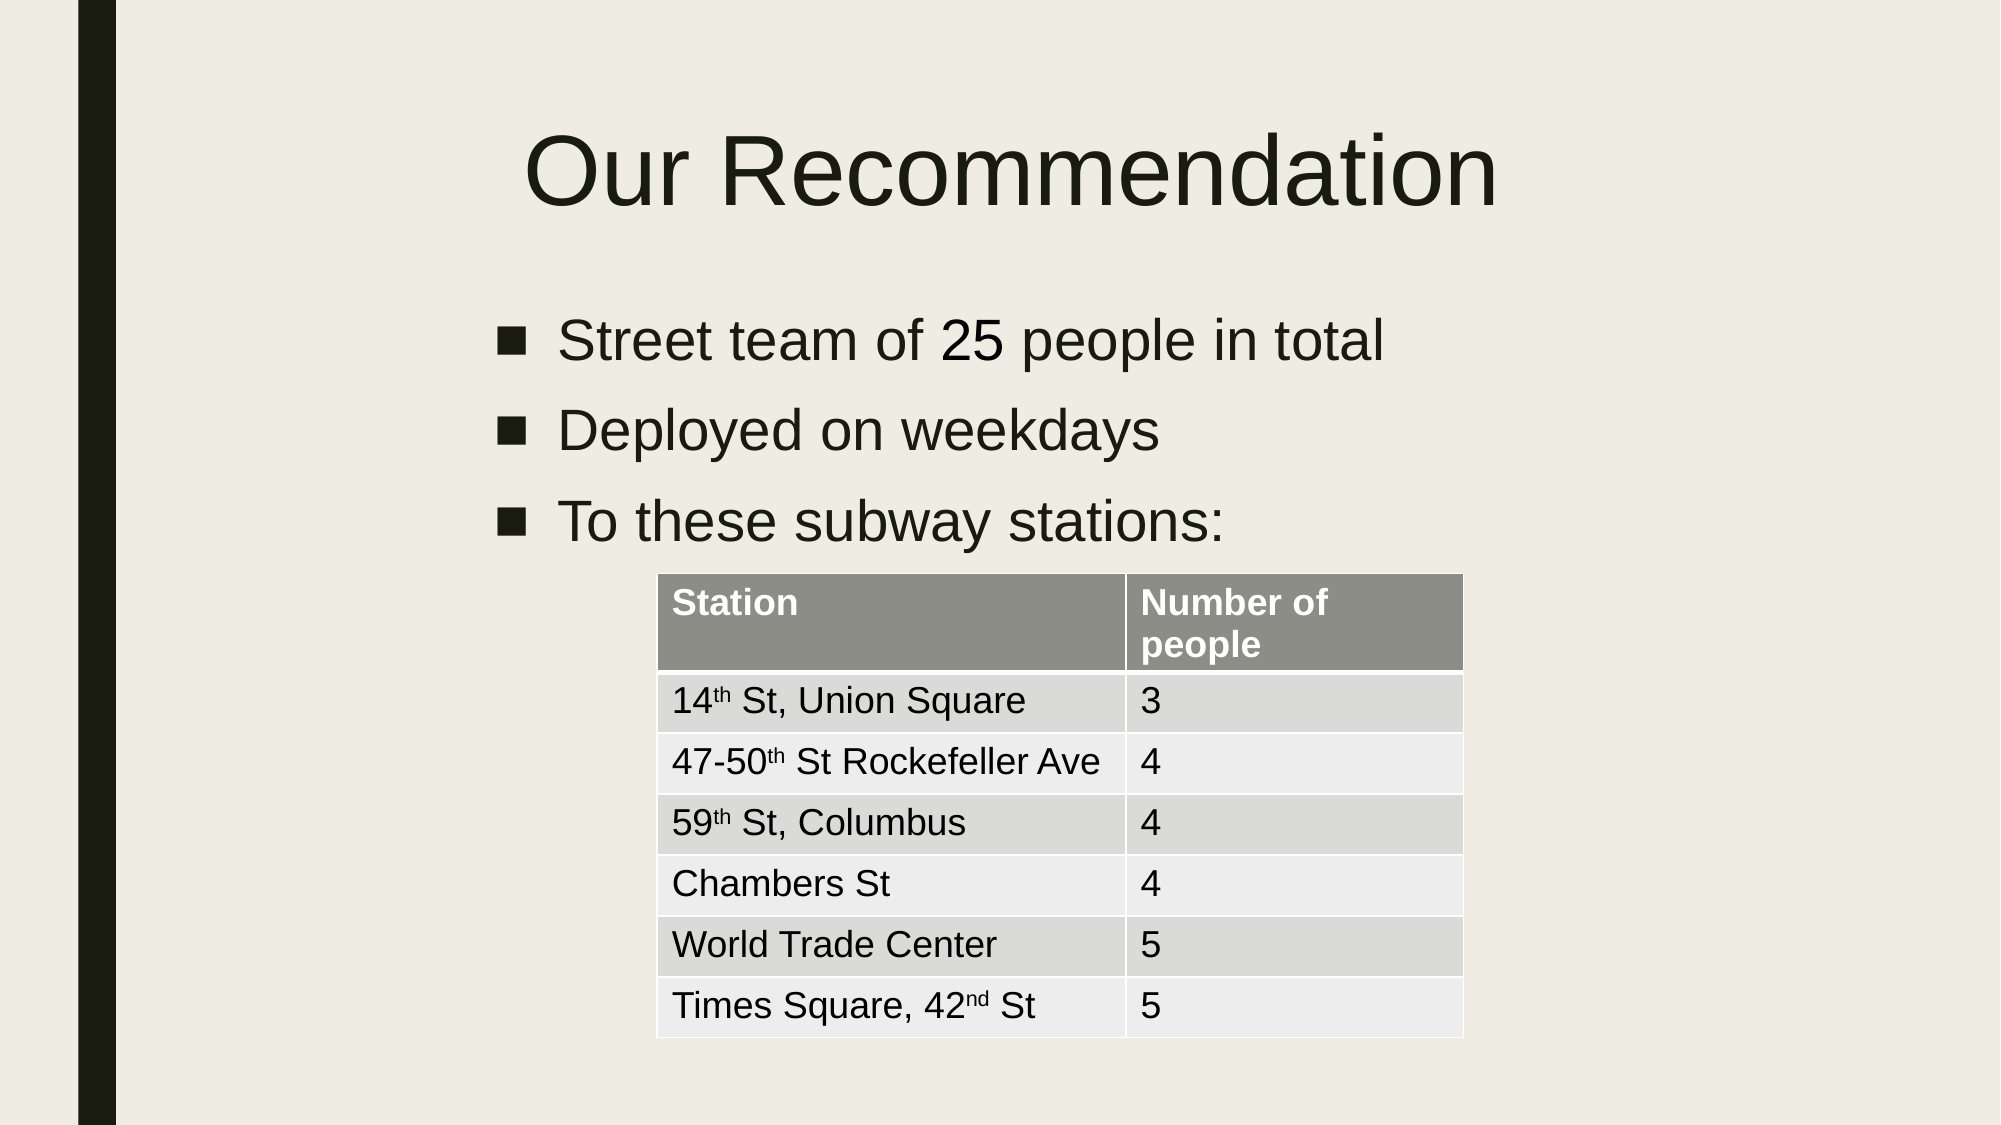

# Our Recommendation
Street team of 25 people in total
Deployed on weekdays
To these subway stations:
14th st-Union sq      (3 people)
47-50 sts Rock.       (4 people)
59 st Columbus.       (4 people)
Chambers st.            (4 people)
WTC                           (5 people)
Times sq-42 st.        (5 people)

| Station | Number of people |
| --- | --- |
| 14th St, Union Square | 3 |
| 47-50th St Rockefeller Ave | 4 |
| 59th St, Columbus | 4 |
| Chambers St | 4 |
| World Trade Center | 5 |
| Times Square, 42nd St | 5 |